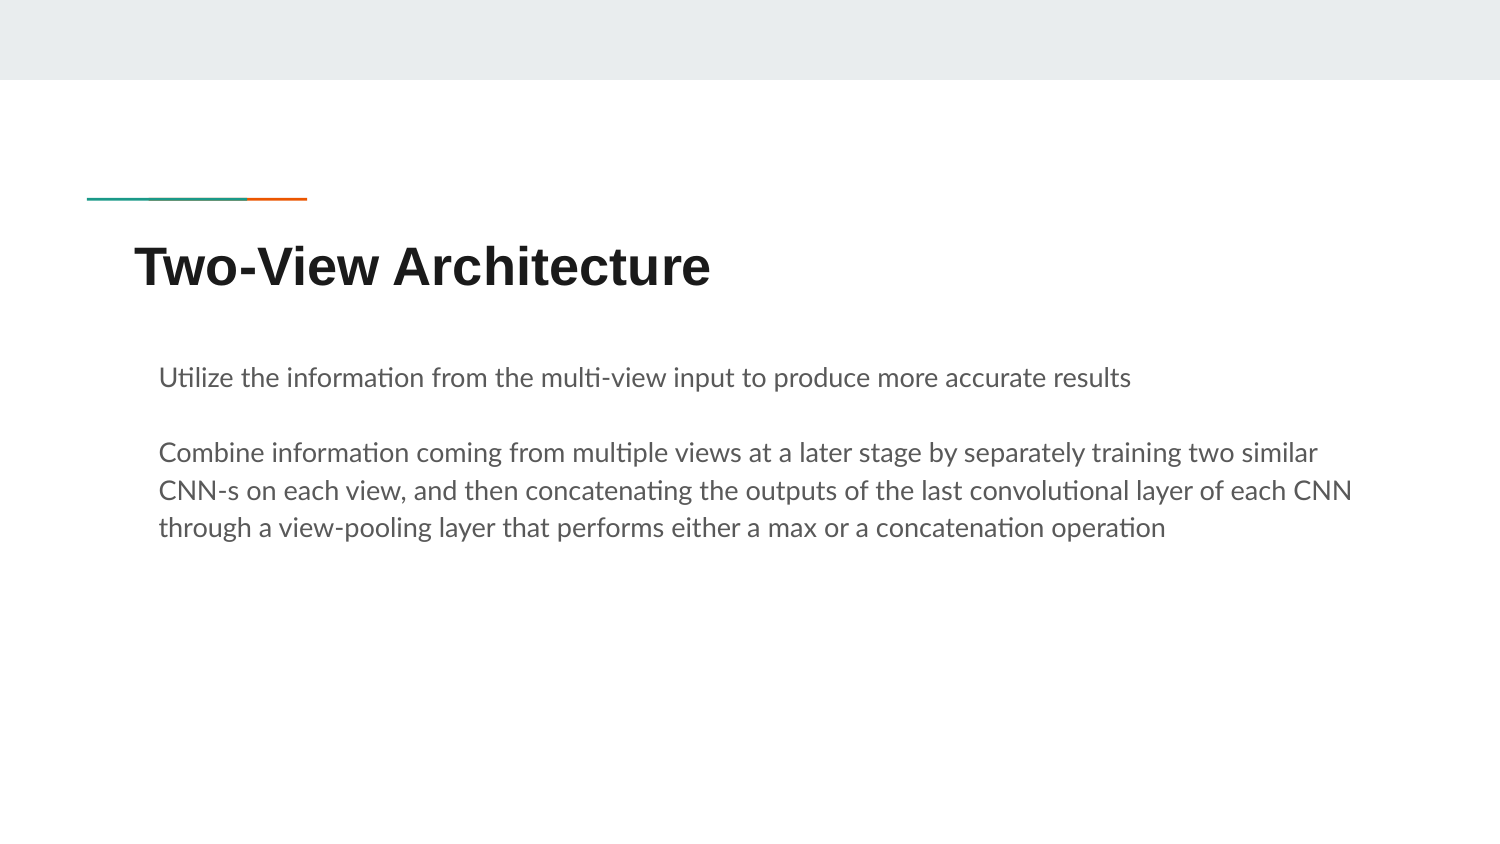

# Two-View Architecture
Utilize the information from the multi-view input to produce more accurate results

Combine information coming from multiple views at a later stage by separately training two similar CNN-s on each view, and then concatenating the outputs of the last convolutional layer of each CNN through a view-pooling layer that performs either a max or a concatenation operation